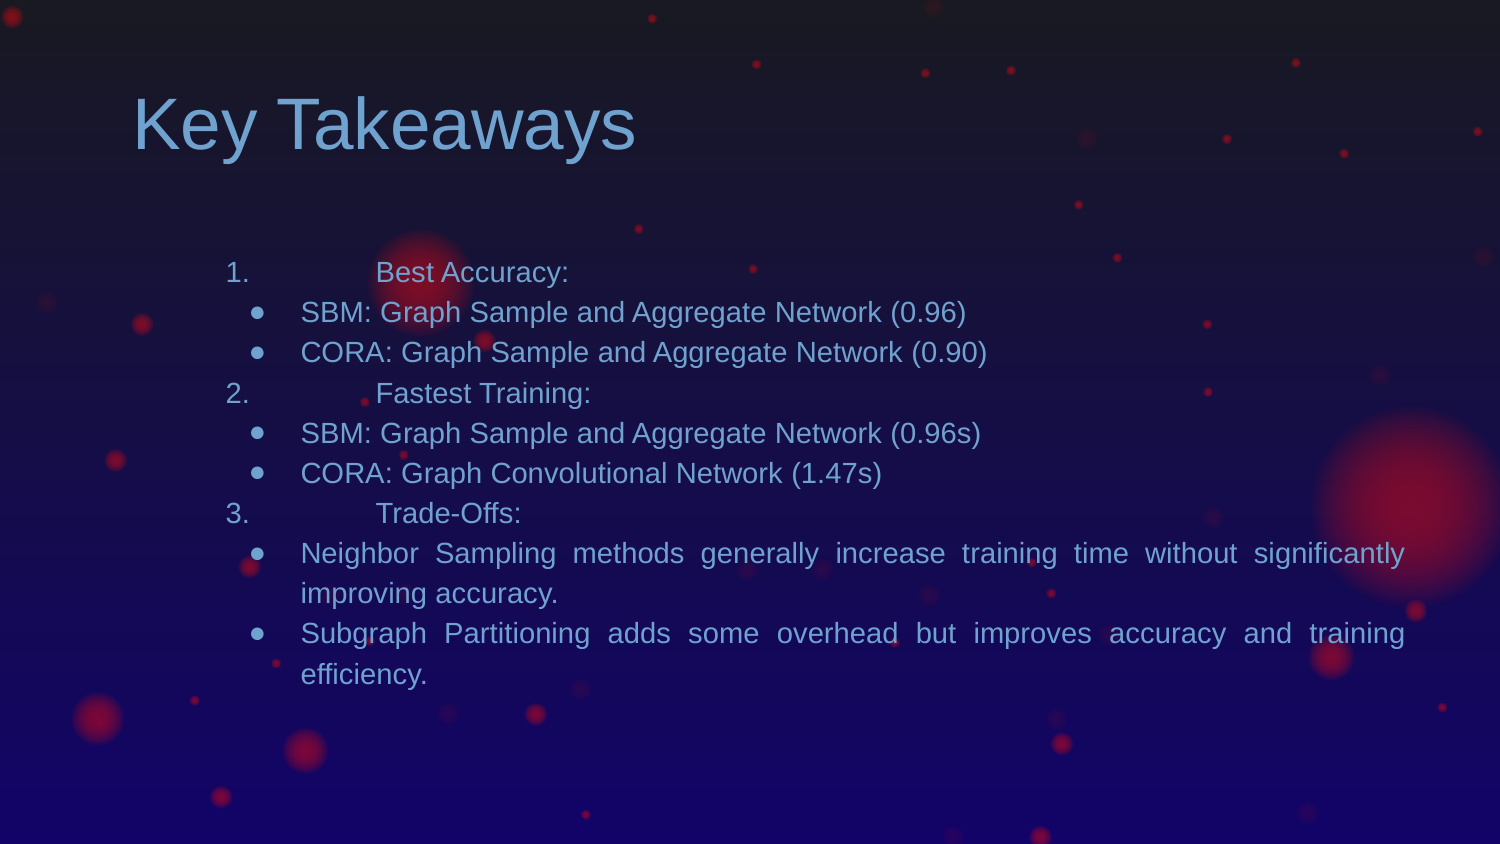

Key Takeaways
	1.	Best Accuracy:
SBM: Graph Sample and Aggregate Network (0.96)
CORA: Graph Sample and Aggregate Network (0.90)
	2.	Fastest Training:
SBM: Graph Sample and Aggregate Network (0.96s)
CORA: Graph Convolutional Network (1.47s)
	3.	Trade-Offs:
Neighbor Sampling methods generally increase training time without significantly improving accuracy.
Subgraph Partitioning adds some overhead but improves accuracy and training efficiency.